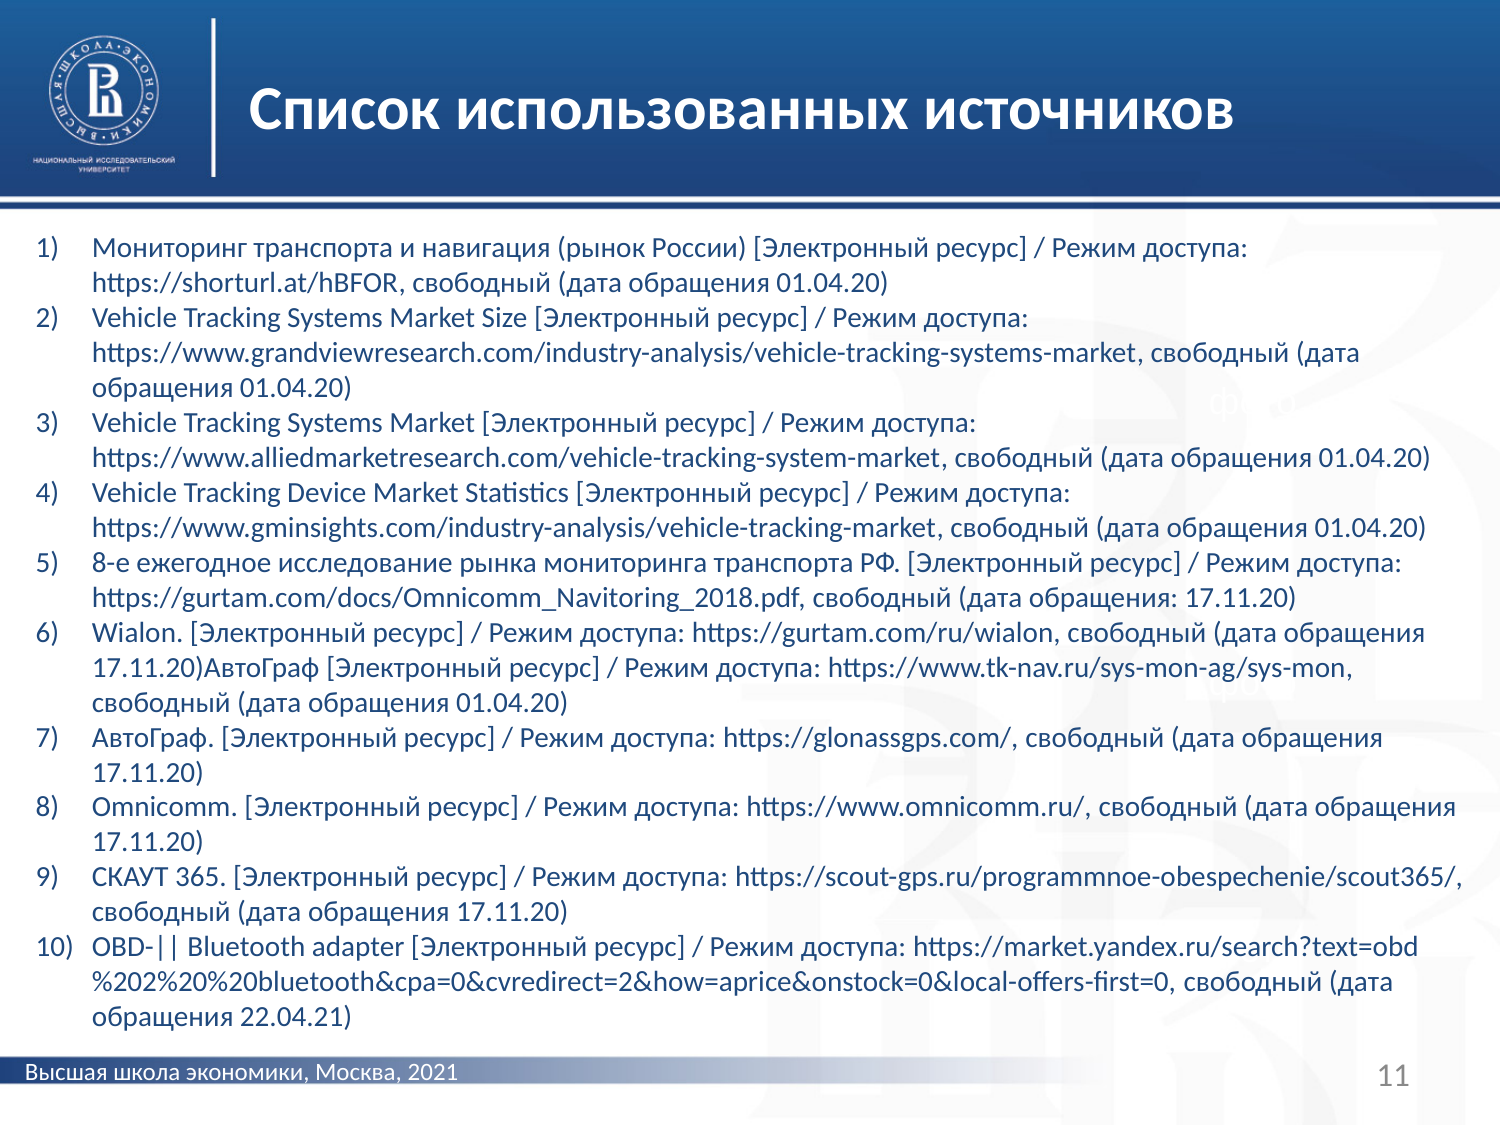

Список использованных источников
Мониторинг транспорта и навигация (рынок России) [Электронный ресурс] / Режим доступа: https://shorturl.at/hBFOR, свободный (дата обращения 01.04.20)
Vehicle Tracking Systems Market Size [Электронный ресурс] / Режим доступа: https://www.grandviewresearch.com/industry-analysis/vehicle-tracking-systems-market, свободный (дата обращения 01.04.20)
Vehicle Tracking Systems Market [Электронный ресурс] / Режим доступа: https://www.alliedmarketresearch.com/vehicle-tracking-system-market, свободный (дата обращения 01.04.20)
Vehicle Tracking Device Market Statistics [Электронный ресурс] / Режим доступа: https://www.gminsights.com/industry-analysis/vehicle-tracking-market, свободный (дата обращения 01.04.20)
8-е ежегодное исследование рынка мониторинга транспорта РФ. [Электронный ресурс] / Режим доступа: https://gurtam.com/docs/Omnicomm_Navitoring_2018.pdf, свободный (дата обращения: 17.11.20)
Wialon. [Электронный ресурс] / Режим доступа: https://gurtam.com/ru/wialon, свободный (дата обращения 17.11.20)АвтоГраф [Электронный ресурс] / Режим доступа: https://www.tk-nav.ru/sys-mon-ag/sys-mon, свободный (дата обращения 01.04.20)
АвтоГраф. [Электронный ресурс] / Режим доступа: https://glonassgps.com/, свободный (дата обращения 17.11.20)
Omnicomm. [Электронный ресурс] / Режим доступа: https://www.omnicomm.ru/, свободный (дата обращения 17.11.20)
СКАУТ 365. [Электронный ресурс] / Режим доступа: https://scout-gps.ru/programmnoe-obespechenie/scout365/, свободный (дата обращения 17.11.20)
OBD-|| Bluetooth adapter [Электронный ресурс] / Режим доступа: https://market.yandex.ru/search?text=obd%202%20%20bluetooth&cpa=0&cvredirect=2&how=aprice&onstock=0&local-offers-first=0, свободный (дата обращения 22.04.21)

фото
фото
фото
Высшая школа экономики, Москва, 2021
11